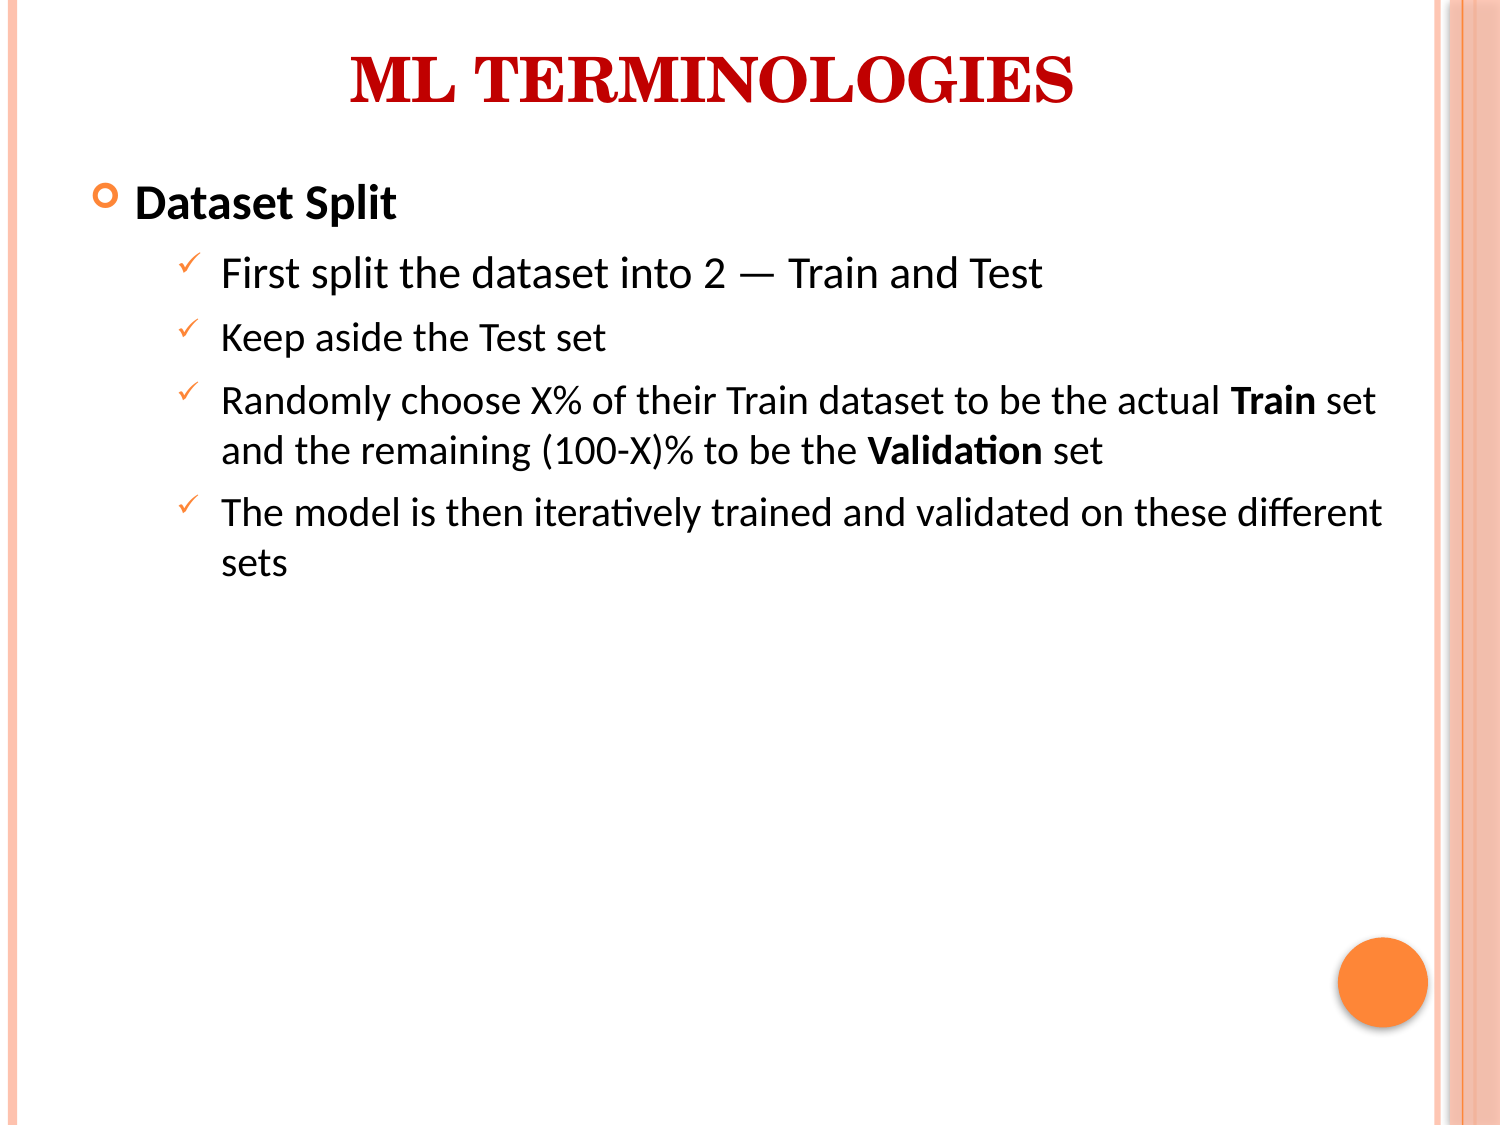

# ML Terminologies
Dataset Split
First split the dataset into 2 — Train and Test
Keep aside the Test set
Randomly choose X% of their Train dataset to be the actual Train set and the remaining (100-X)% to be the Validation set
The model is then iteratively trained and validated on these different sets